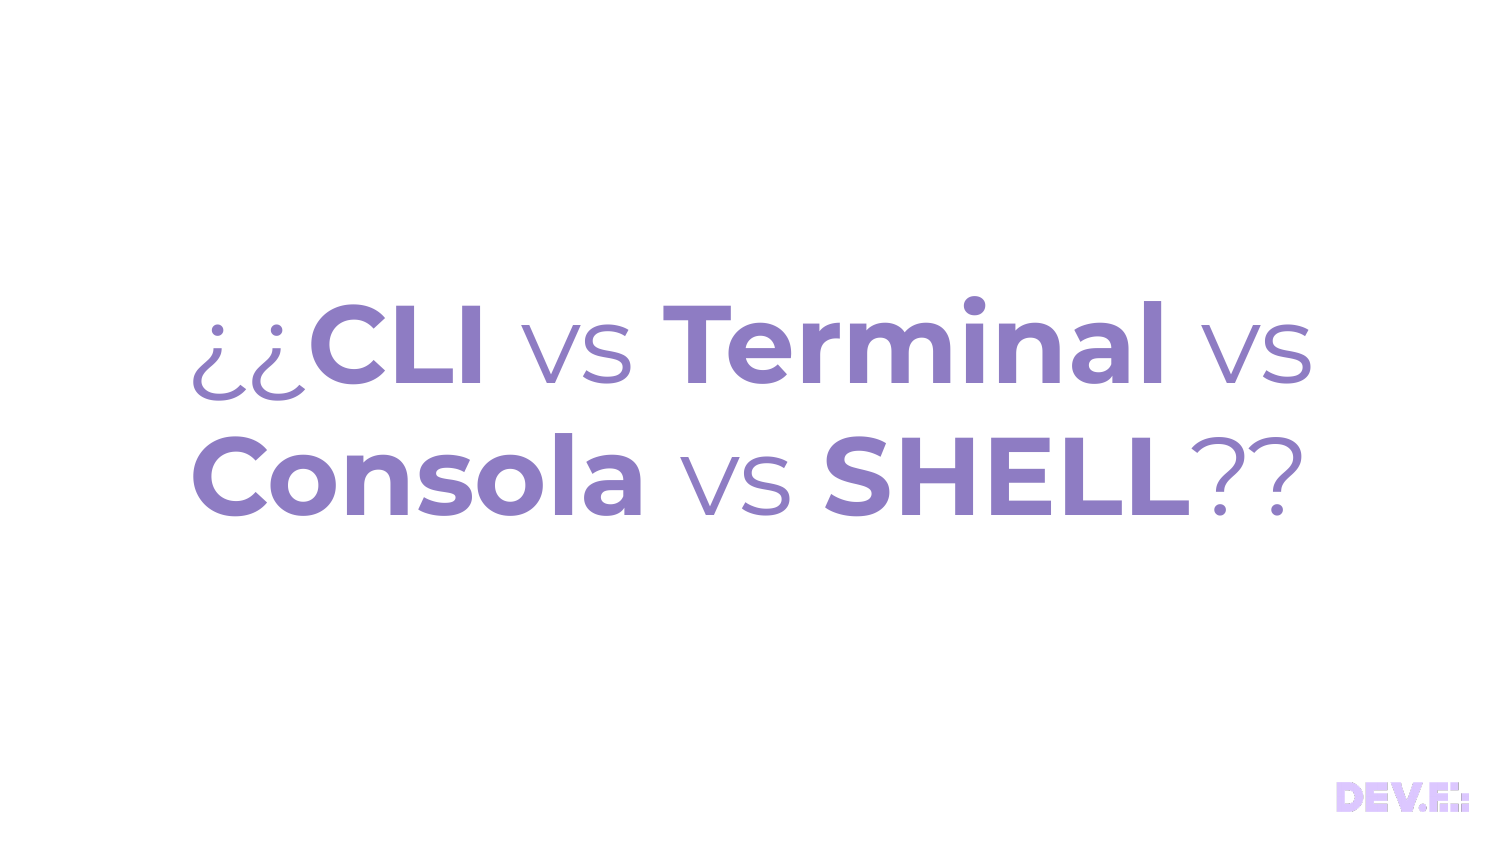

# ¿¿CLI vs Terminal vs Consola vs SHELL??